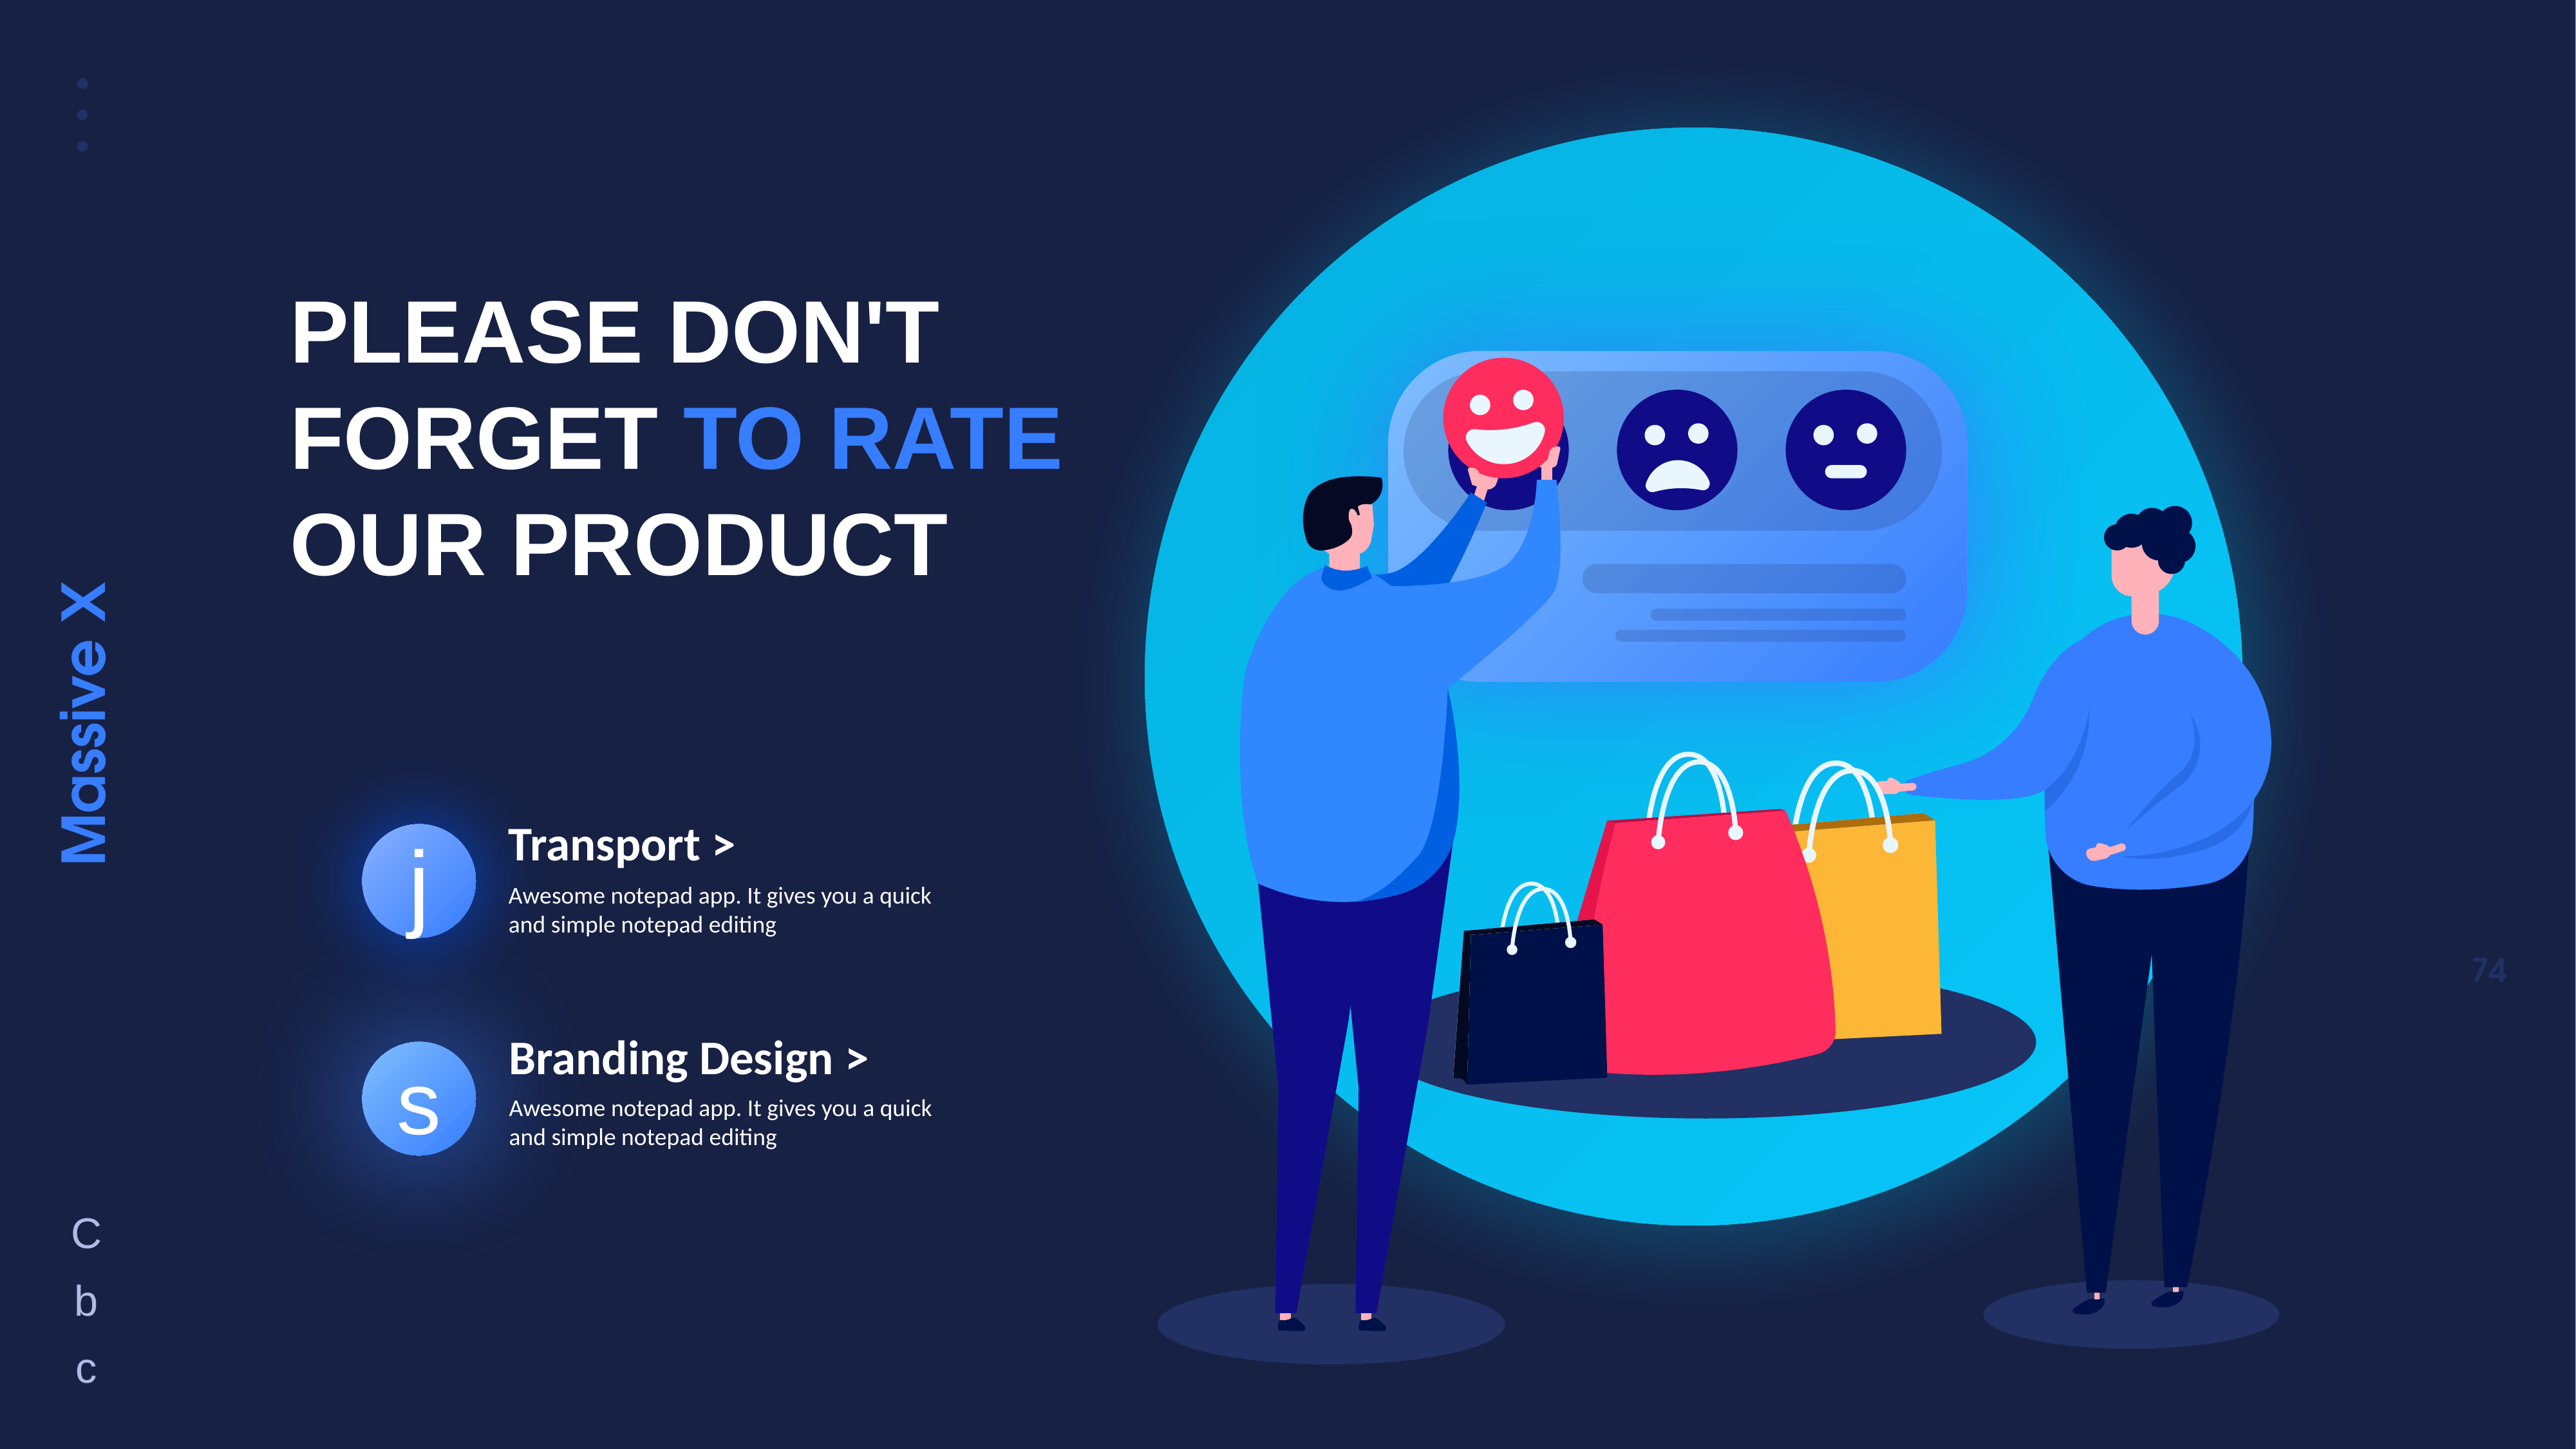

PLEASE DON'T FORGET TO RATE OUR PRODUCT

Transport >
Awesome notepad app. It gives you a quick and simple notepad editing
j

Branding Design >
Awesome notepad app. It gives you a quick and simple notepad editing
s